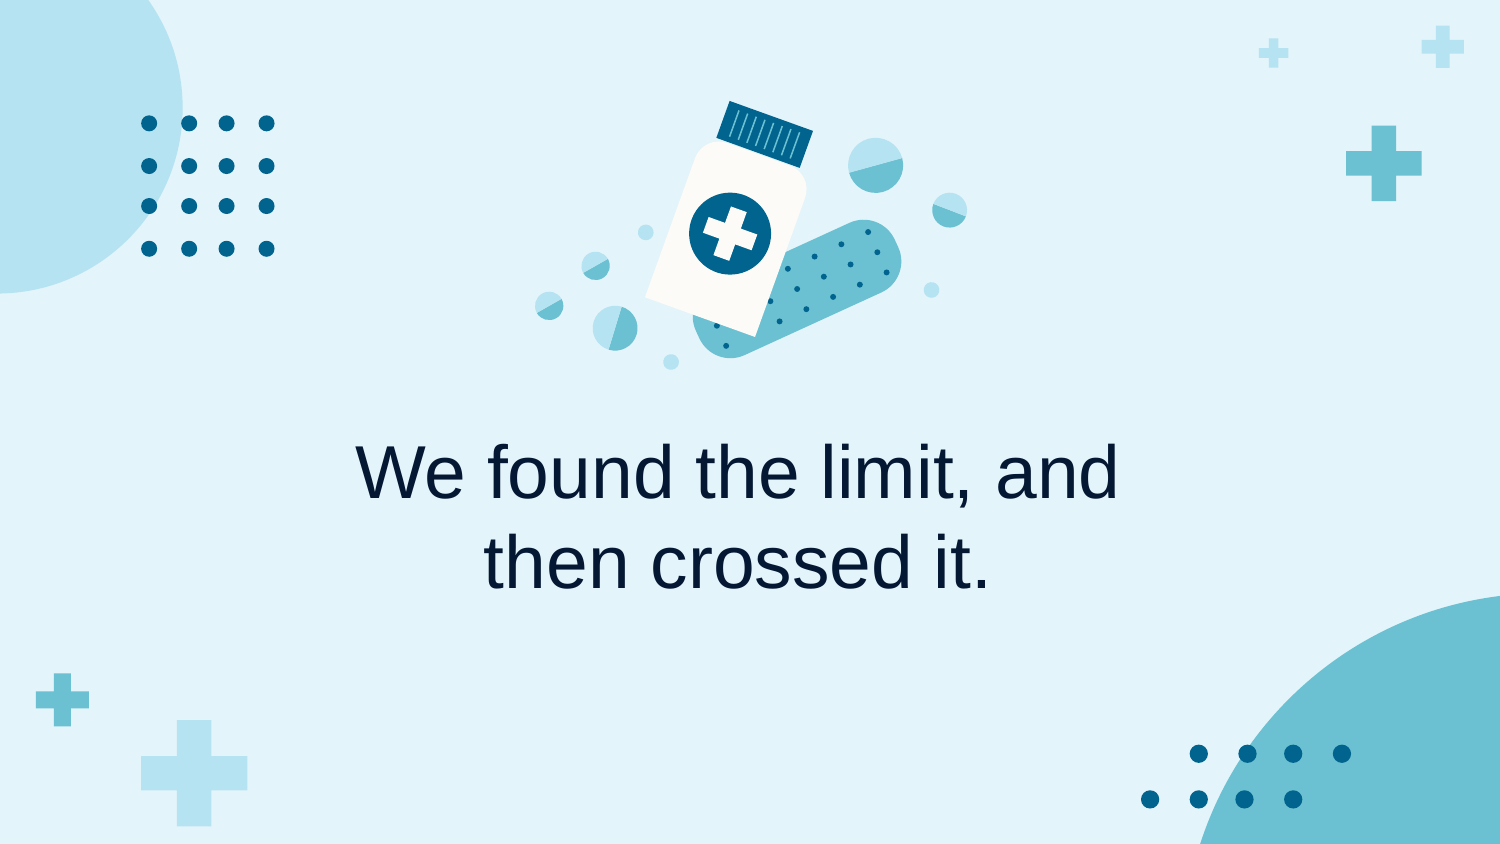

# We found the limit, and then crossed it.